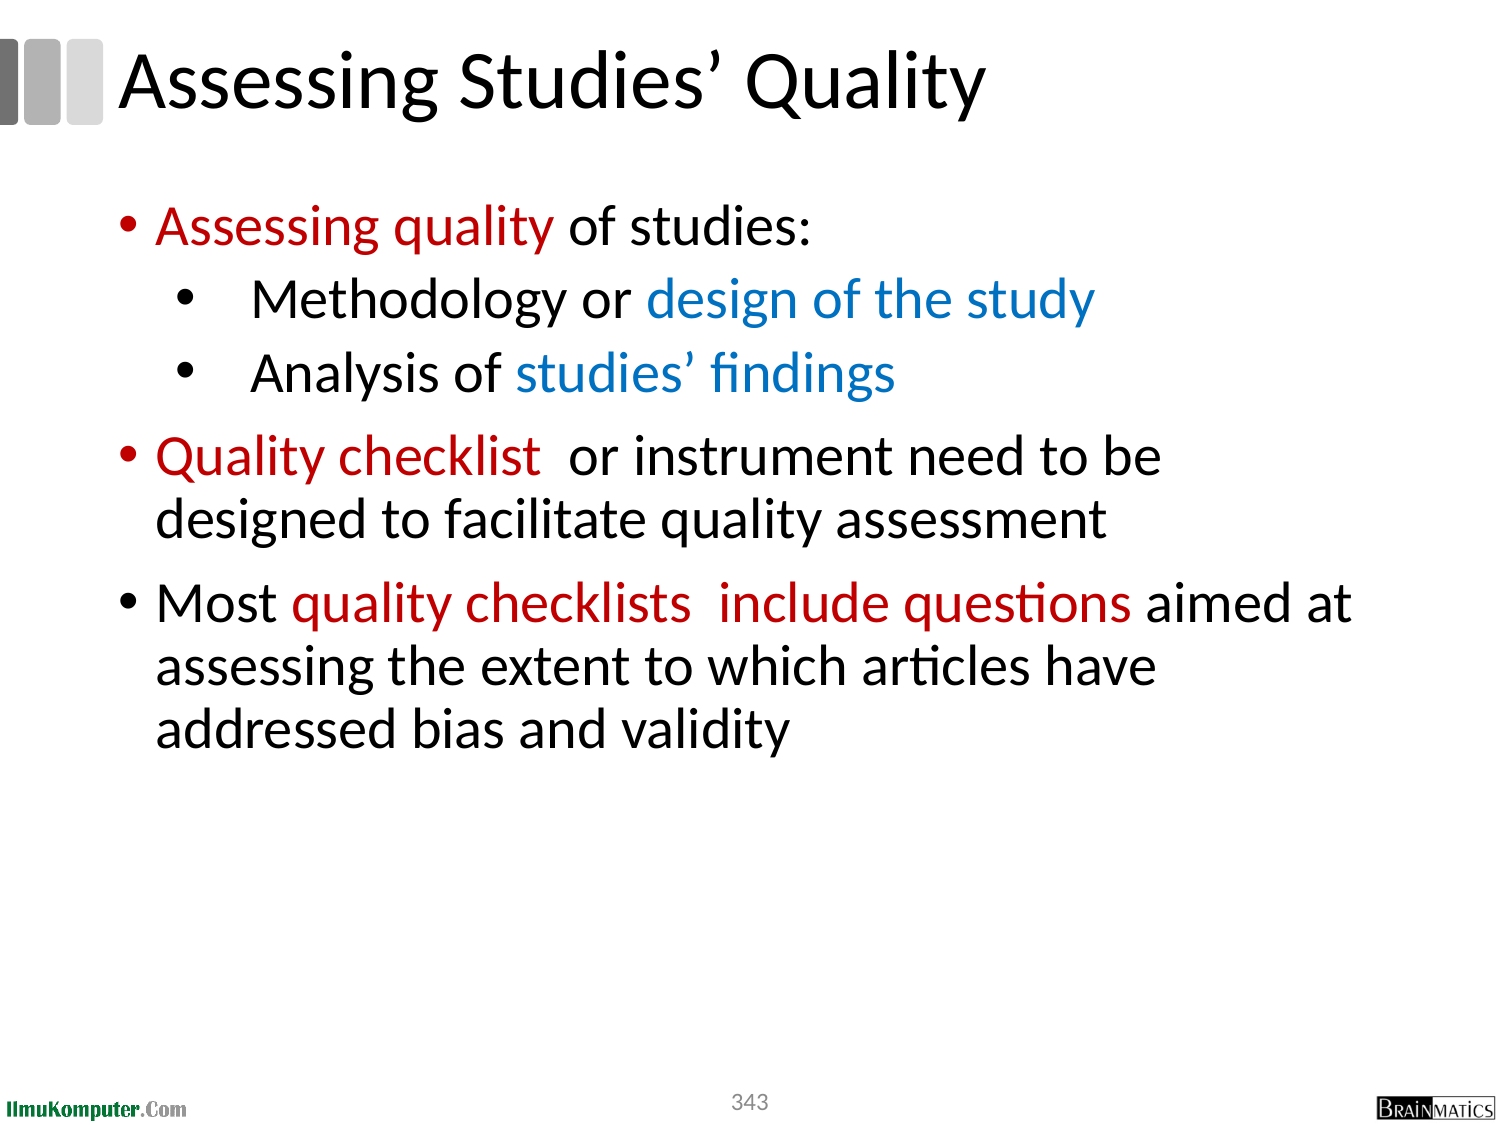

# Assessing Studies’ Quality
Assessing quality of studies:
Methodology or design of the study
Analysis of studies’ findings
Quality checklist  or instrument need to be designed to facilitate quality assessment
Most quality checklists  include questions aimed at assessing the extent to which articles have addressed bias and validity

343